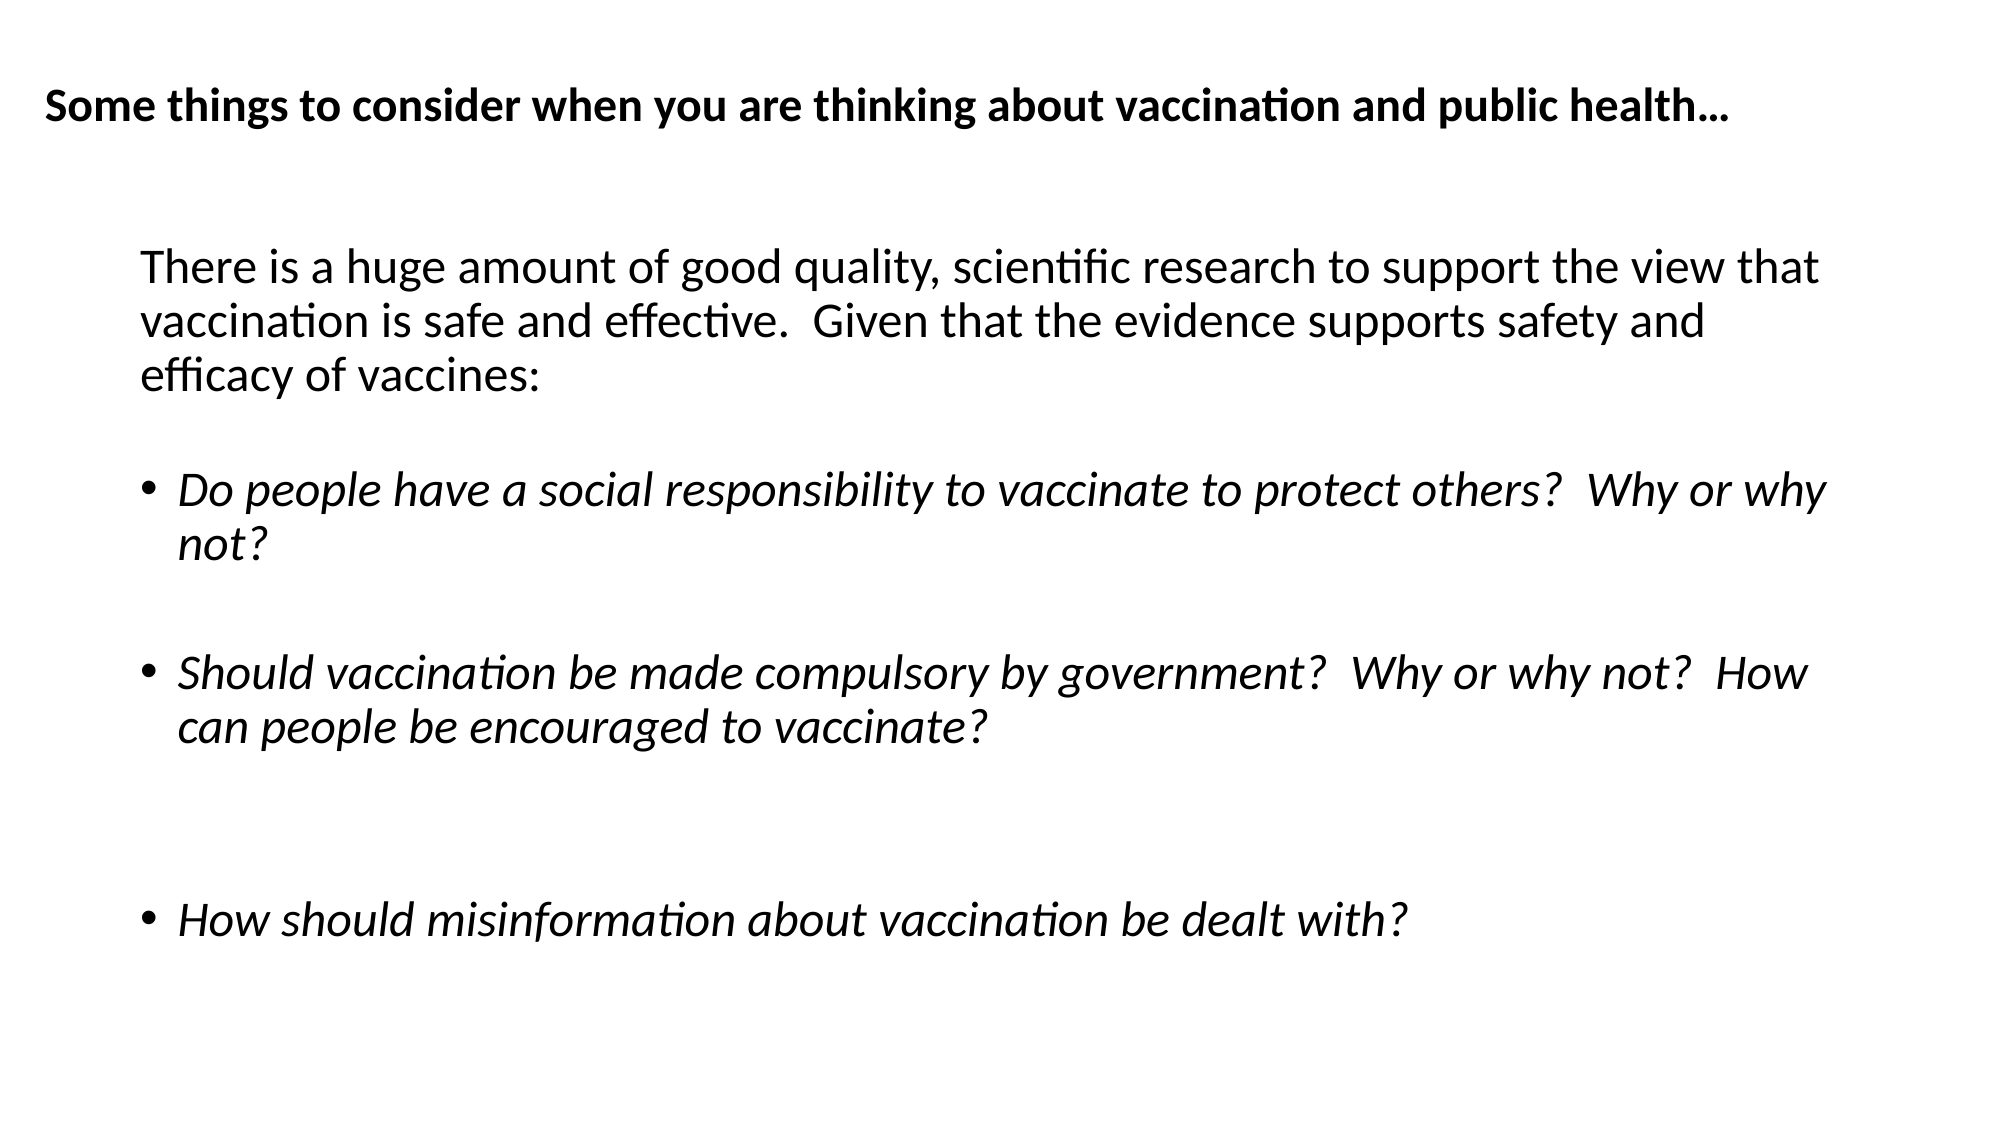

# Some things to consider when you are thinking about vaccination and public health…

There is a huge amount of good quality, scientific research to support the view that vaccination is safe and effective.  Given that the evidence supports safety and efficacy of vaccines:

Do people have a social responsibility to vaccinate to protect others?  Why or why not?

Should vaccination be made compulsory by government?  Why or why not?  How can people be encouraged to vaccinate?

How should misinformation about vaccination be dealt with?